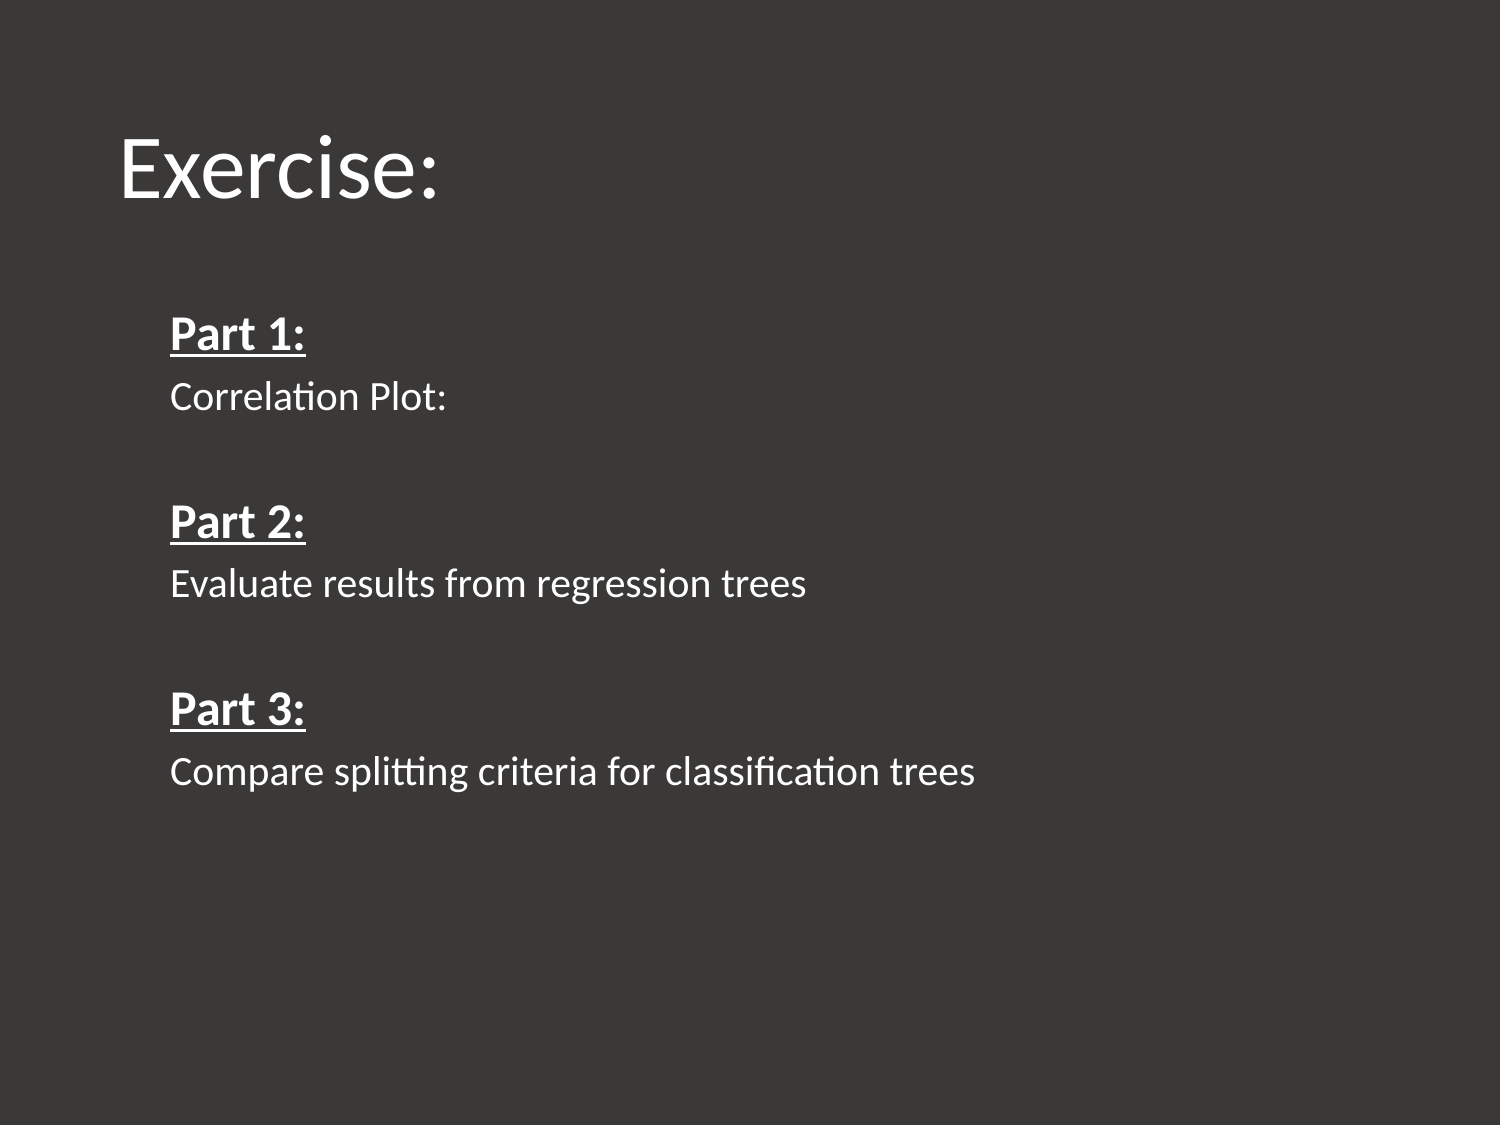

Exercise:
Part 1:
Correlation Plot:

Part 2:
Evaluate results from regression trees

Part 3:
Compare splitting criteria for classification trees